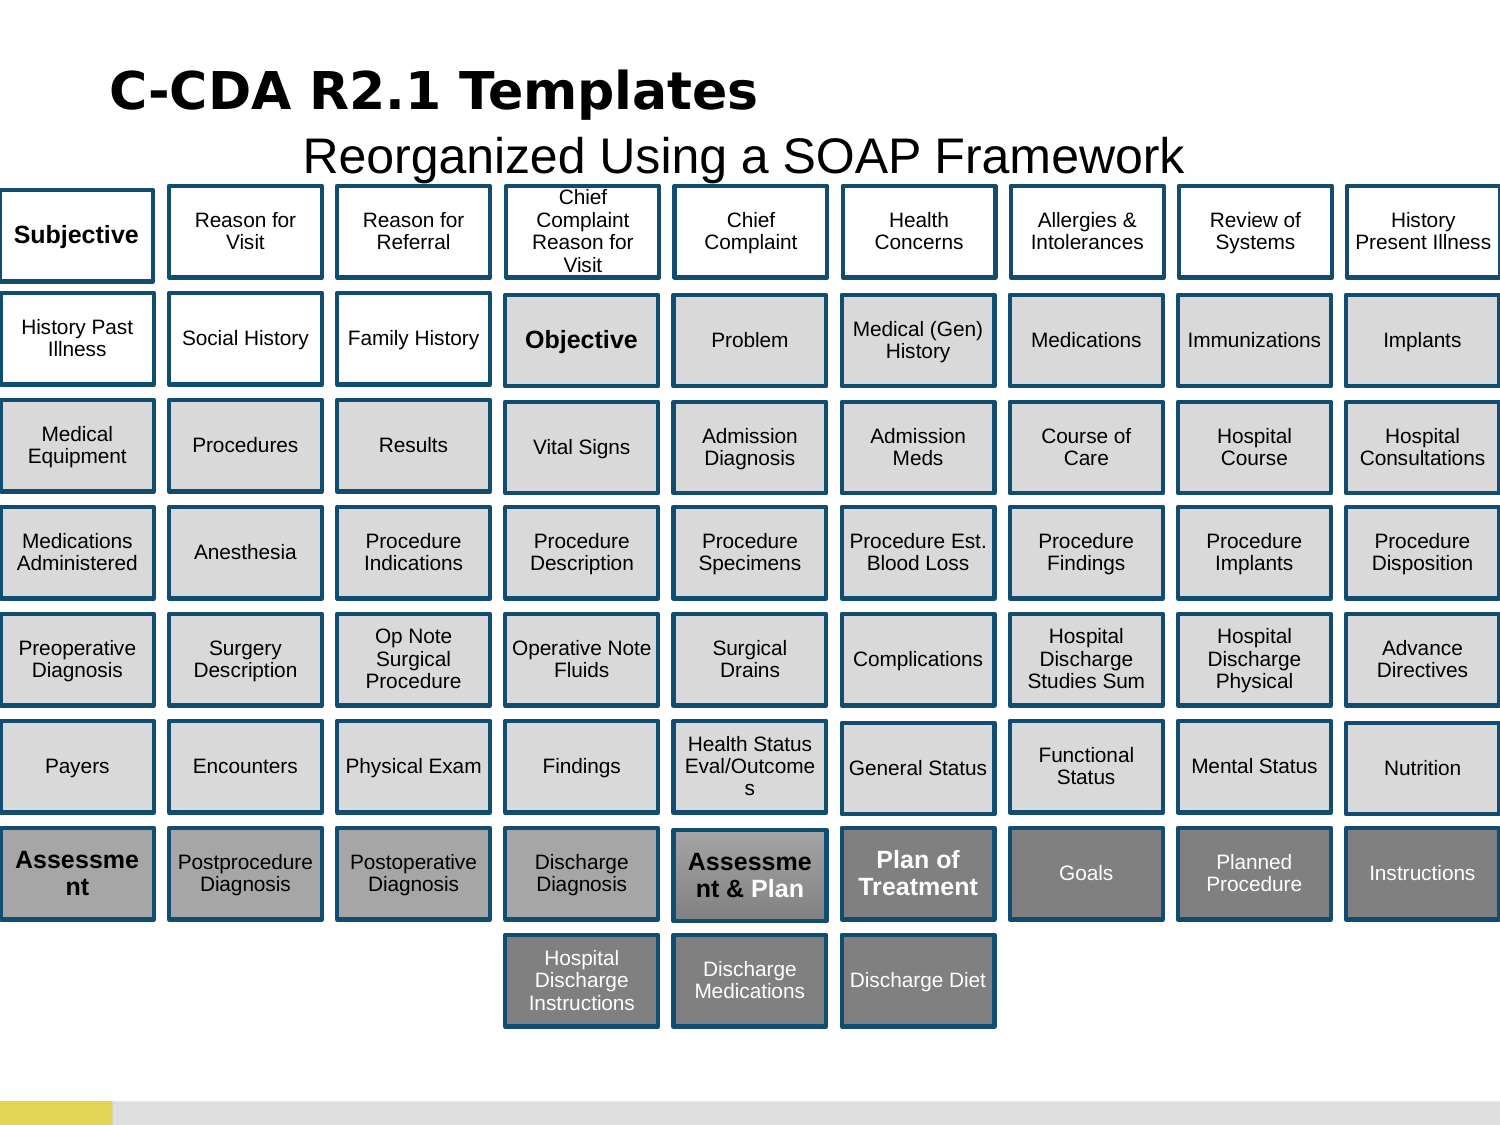

C-CDA R2.1 Templates
Reorganized Using a SOAP Framework
Subjective
Reason for Visit
Reason for Referral
Chief Complaint Reason for Visit
Chief Complaint
Health Concerns
Allergies & Intolerances
Review of Systems
History Present Illness
History Past Illness
Social History
Family History
Objective
Problem
Medical (Gen) History
Medications
Immunizations
Implants
Medical Equipment
Procedures
Results
Vital Signs
Admission Diagnosis
Admission Meds
Course of Care
Hospital Course
Hospital Consultations
Medications Administered
Anesthesia
Procedure Indications
Procedure Description
Procedure Specimens
Procedure Est. Blood Loss
Procedure Findings
Procedure Implants
Procedure Disposition
Preoperative Diagnosis
Surgery Description
Op Note Surgical Procedure
Operative Note Fluids
Surgical Drains
Complications
Hospital Discharge Studies Sum
Hospital Discharge Physical
Advance Directives
Payers
Encounters
Physical Exam
Findings
Health Status Eval/Outcomes
General Status
Functional Status
Mental Status
Nutrition
Assessment
Postprocedure Diagnosis
Postoperative Diagnosis
Discharge Diagnosis
Assessment & Plan
Plan of Treatment
Goals
Planned Procedure
Instructions
Hospital Discharge Instructions
Discharge Medications
Discharge Diet